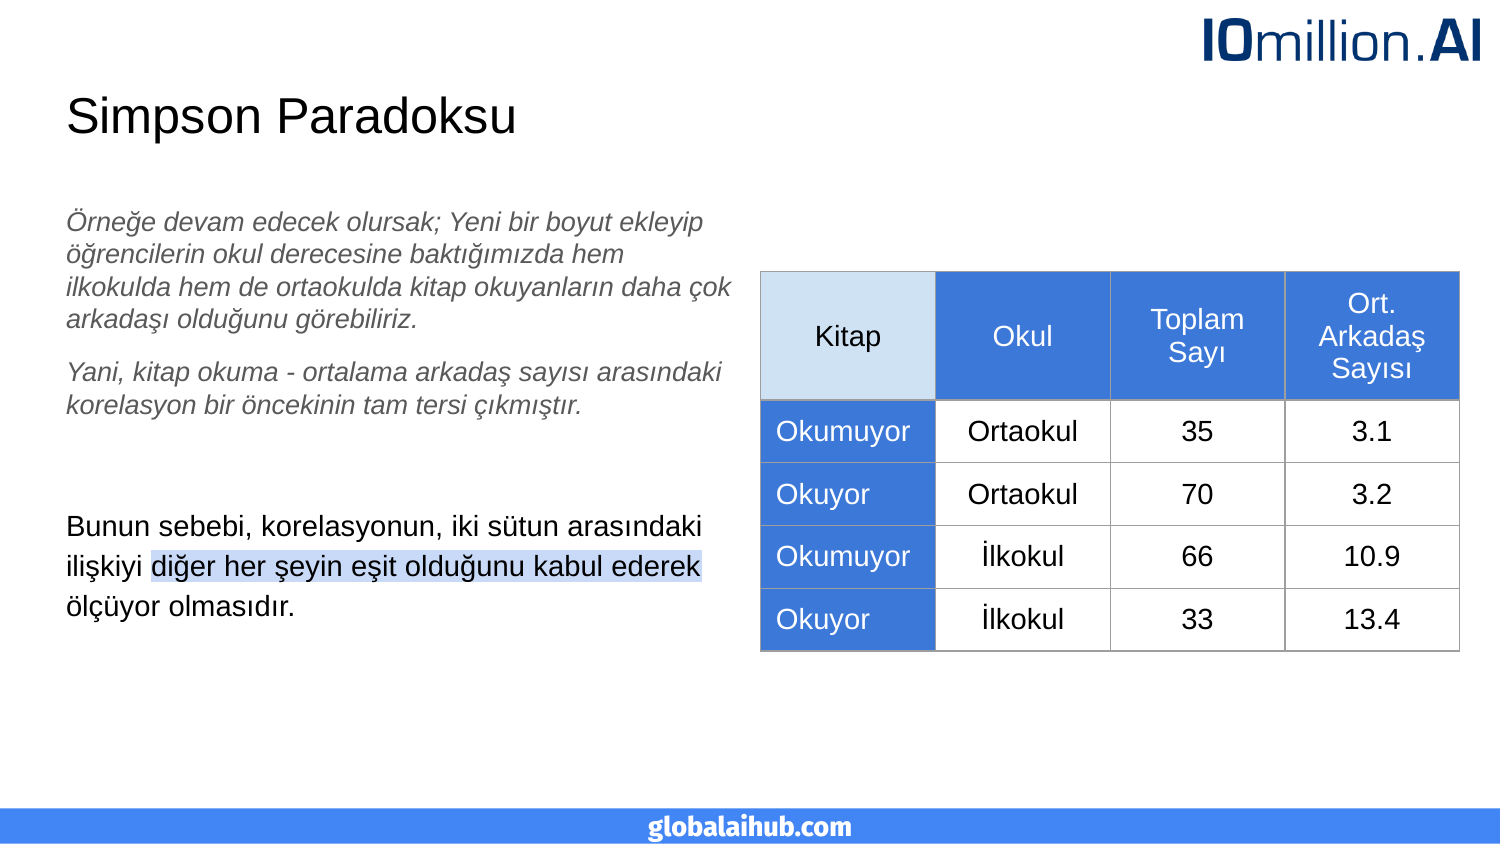

# Simpson Paradoksu
Örneğe devam edecek olursak; Yeni bir boyut ekleyip öğrencilerin okul derecesine baktığımızda hem ilkokulda hem de ortaokulda kitap okuyanların daha çok arkadaşı olduğunu görebiliriz.
Yani, kitap okuma - ortalama arkadaş sayısı arasındaki korelasyon bir öncekinin tam tersi çıkmıştır.

Bunun sebebi, korelasyonun, iki sütun arasındaki ilişkiyi diğer her şeyin eşit olduğunu kabul ederek ölçüyor olmasıdır.

| Kitap | Okul | Toplam Sayı | Ort. Arkadaş Sayısı |
| --- | --- | --- | --- |
| Okumuyor | Ortaokul | 35 | 3.1 |
| Okuyor | Ortaokul | 70 | 3.2 |
| Okumuyor | İlkokul | 66 | 10.9 |
| Okuyor | İlkokul | 33 | 13.4 |